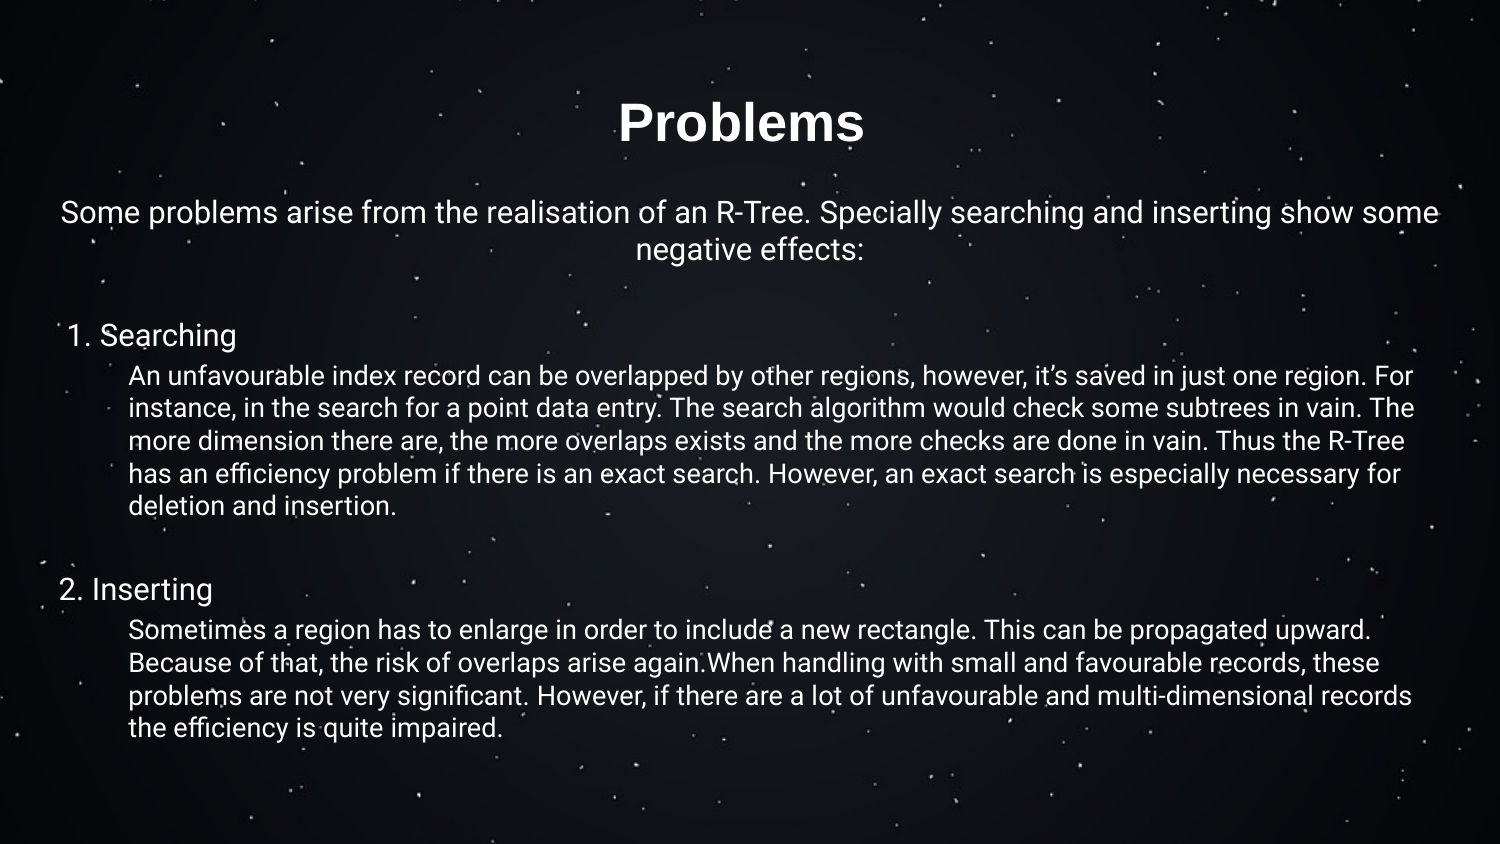

# Problems
Some problems arise from the realisation of an R-Tree. Specially searching and inserting show some negative effects:

 1. Searching
An unfavourable index record can be overlapped by other regions, however, it’s saved in just one region. For instance, in the search for a point data entry. The search algorithm would check some subtrees in vain. The more dimension there are, the more overlaps exists and the more checks are done in vain. Thus the R-Tree has an efficiency problem if there is an exact search. However, an exact search is especially necessary for deletion and insertion.

2. Inserting
Sometimes a region has to enlarge in order to include a new rectangle. This can be propagated upward. Because of that, the risk of overlaps arise again.When handling with small and favourable records, these problems are not very significant. However, if there are a lot of unfavourable and multi-dimensional records the efficiency is quite impaired.